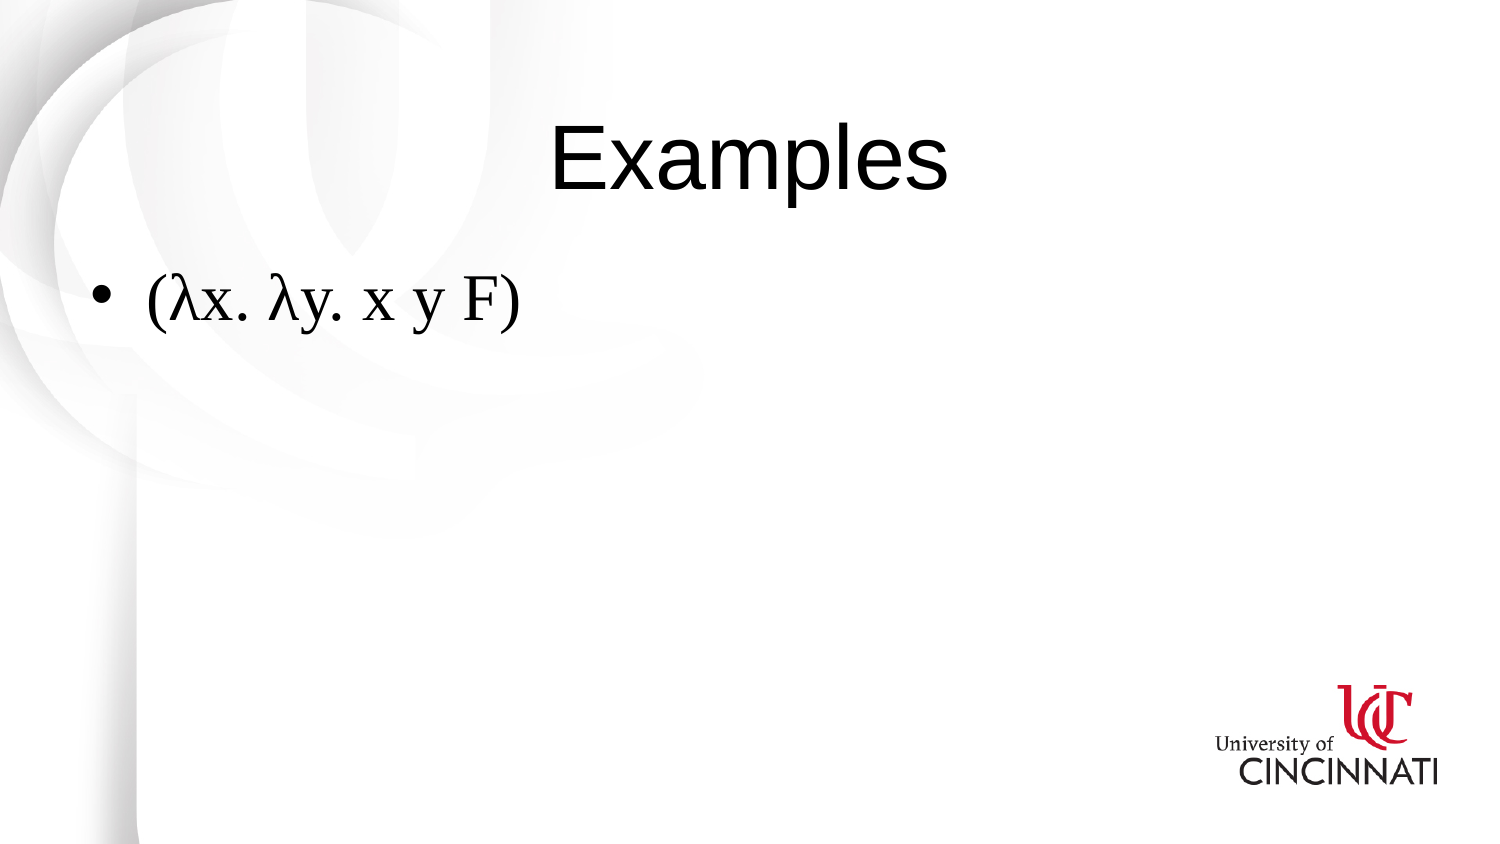

# Examples
(λx. λy. x y F)